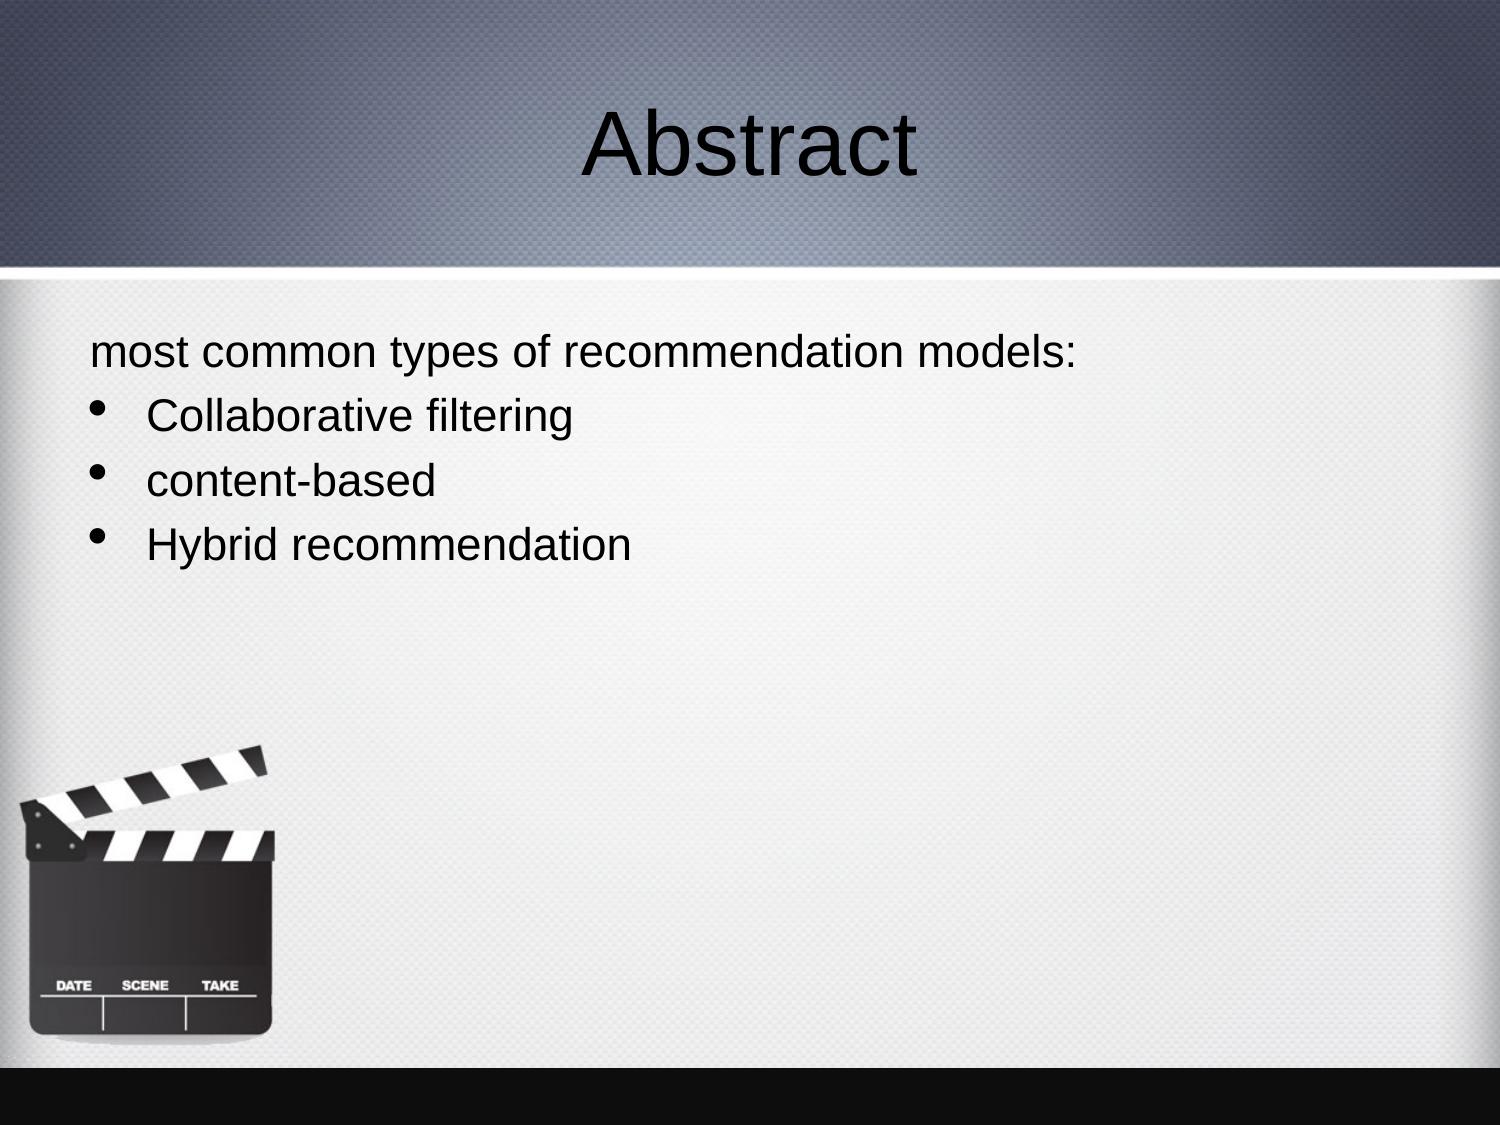

# Abstract
most common types of recommendation models:
Collaborative filtering
content-based
Hybrid recommendation